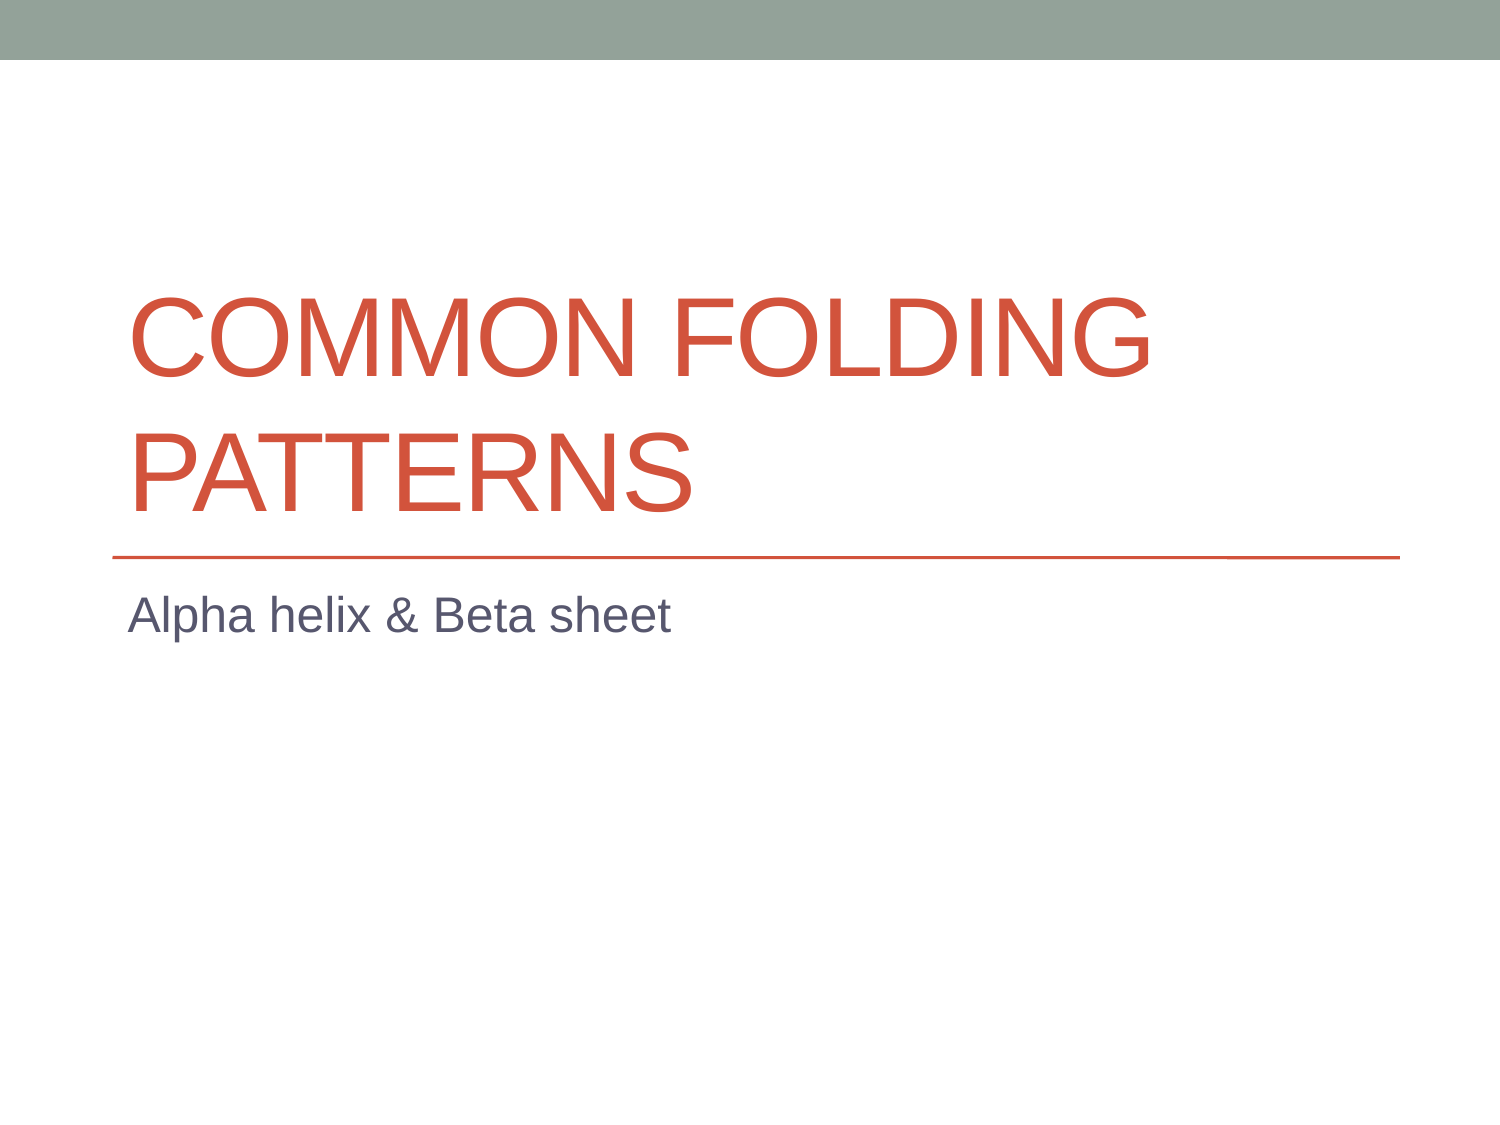

# Common folding patterns
Alpha helix & Beta sheet